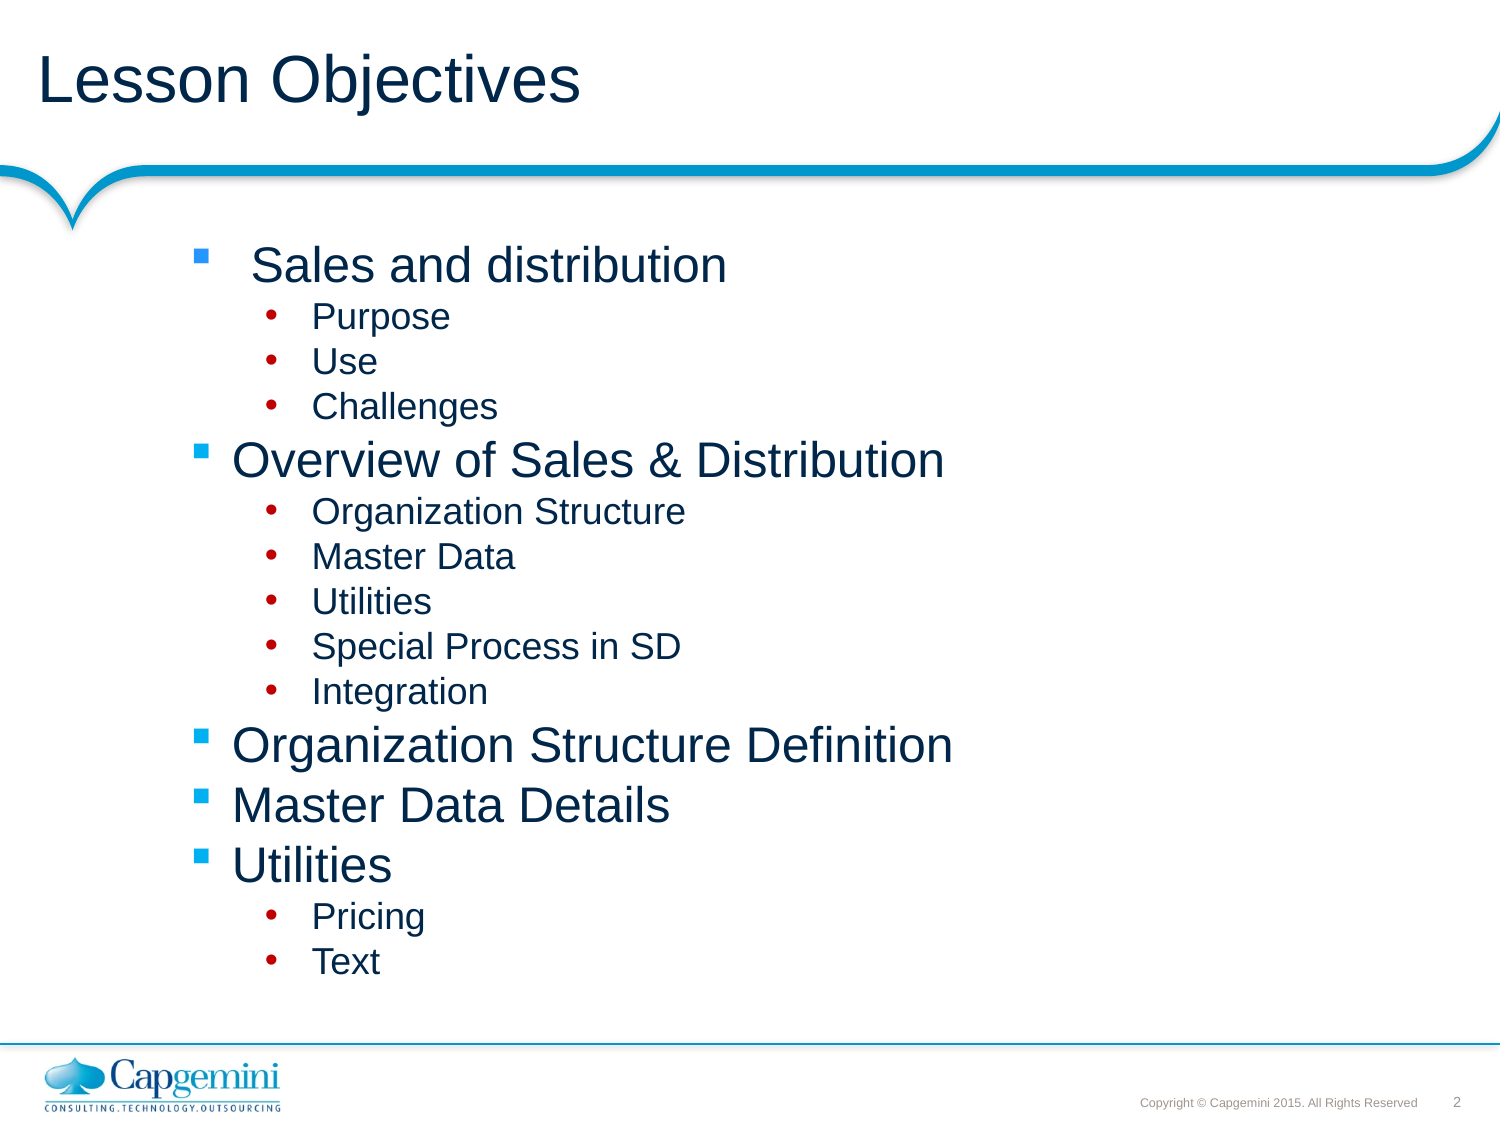

# Lesson Objectives
 Sales and distribution
Purpose
Use
Challenges
Overview of Sales & Distribution
Organization Structure
Master Data
Utilities
Special Process in SD
Integration
Organization Structure Definition
Master Data Details
Utilities
Pricing
Text